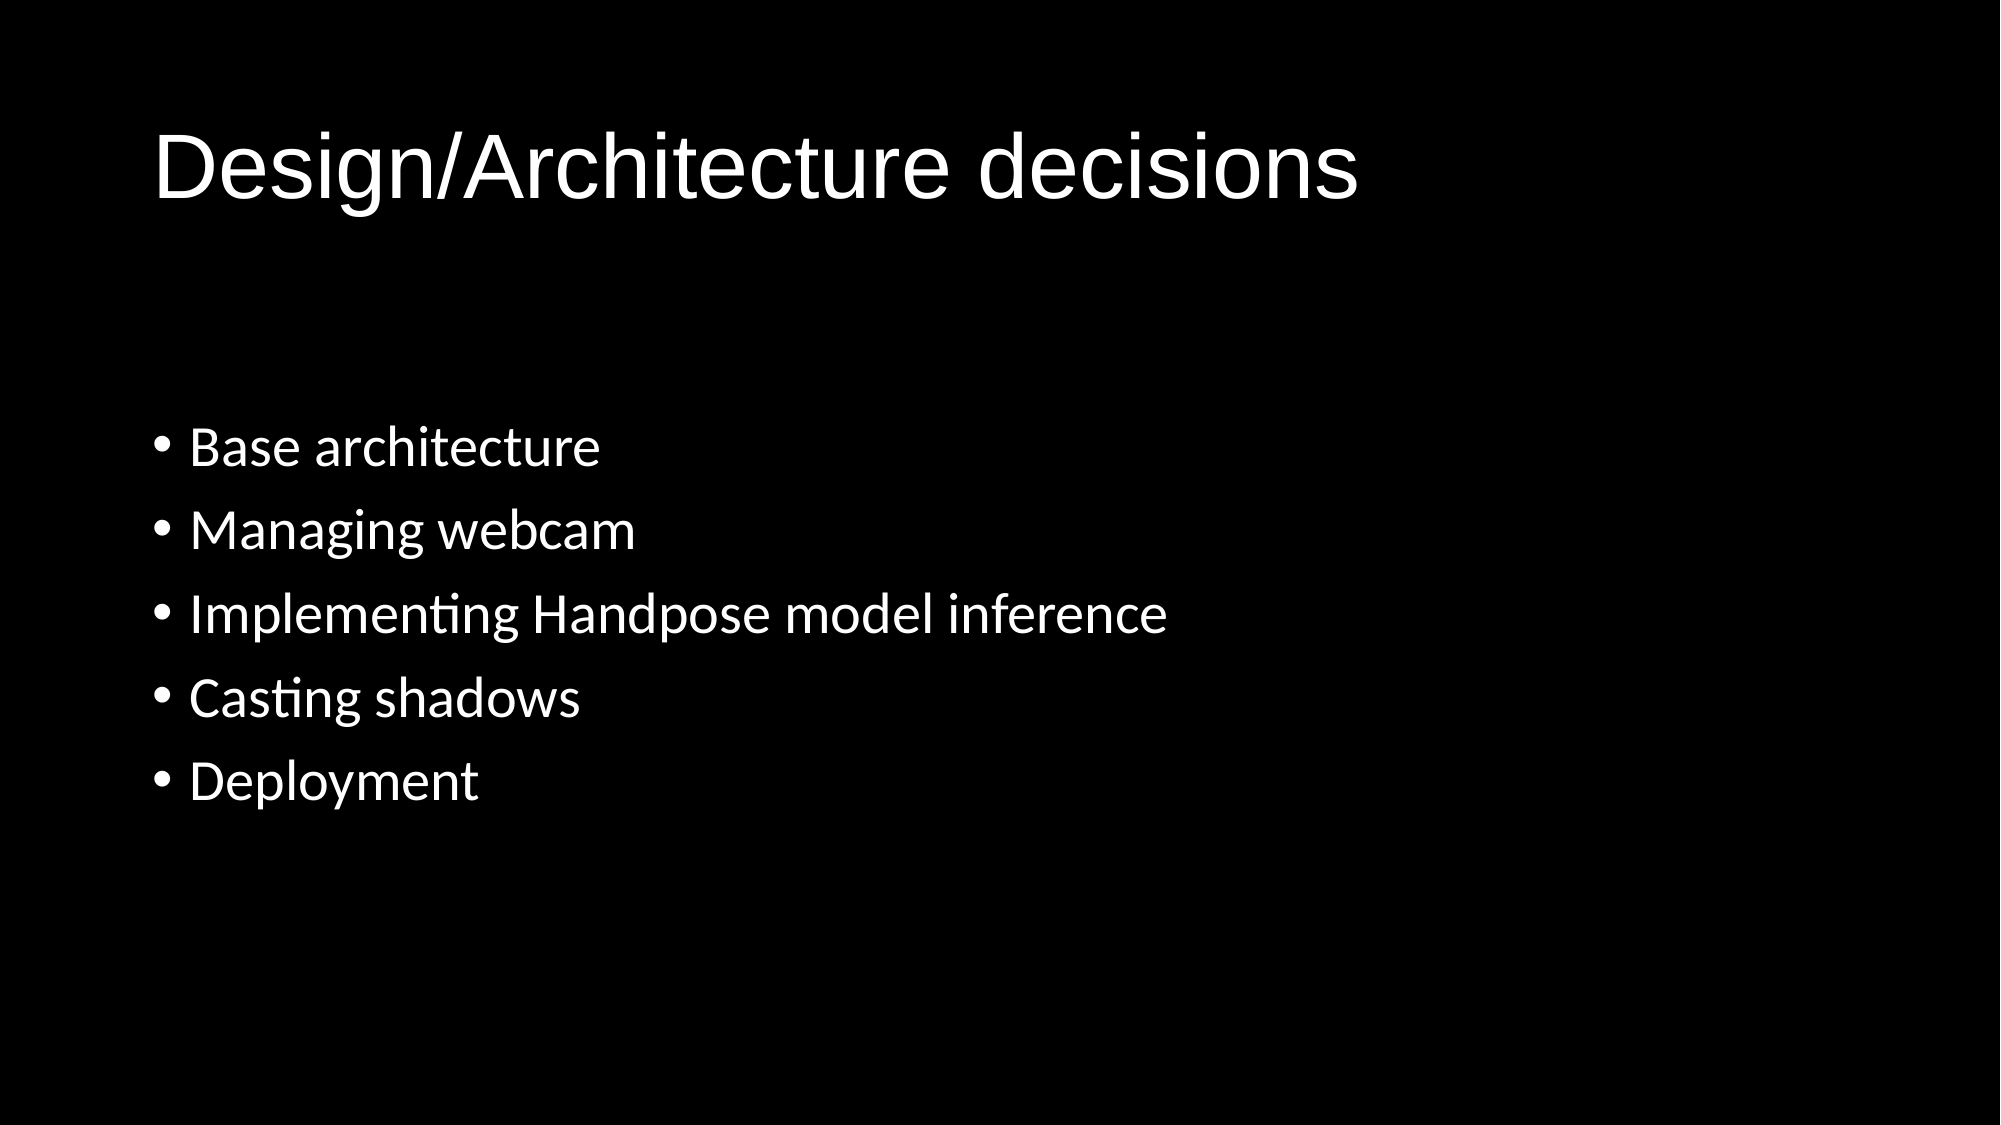

# Design/Architecture decisions
Base architecture
Managing webcam
Implementing Handpose model inference
Casting shadows
Deployment